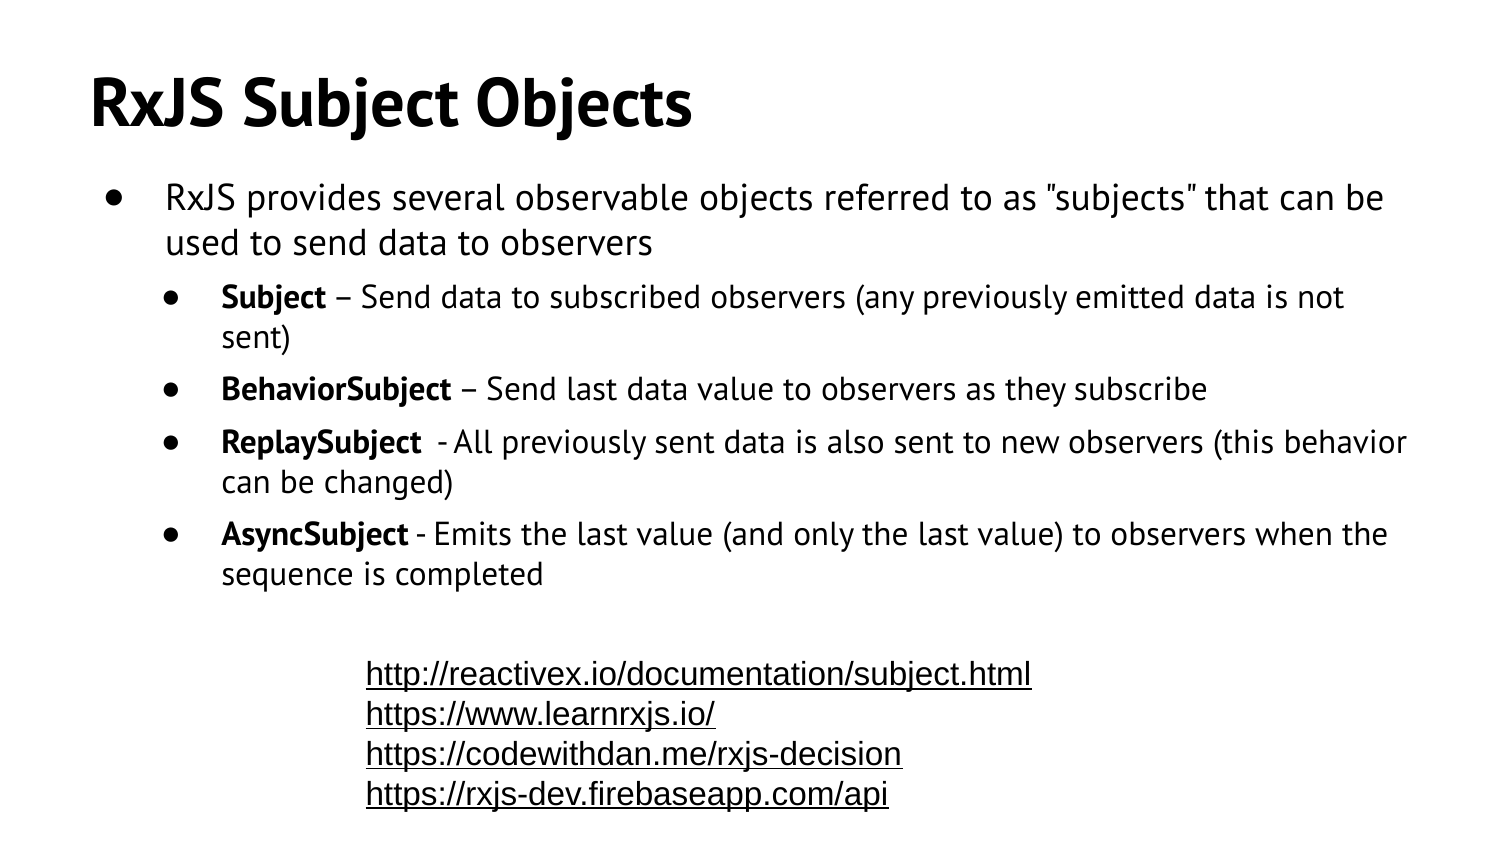

# RxJS Subject Objects
RxJS provides several observable objects referred to as "subjects" that can be used to send data to observers
Subject – Send data to subscribed observers (any previously emitted data is not sent)
BehaviorSubject – Send last data value to observers as they subscribe
ReplaySubject  - All previously sent data is also sent to new observers (this behavior can be changed)
AsyncSubject - Emits the last value (and only the last value) to observers when the sequence is completed
http://reactivex.io/documentation/subject.html
https://www.learnrxjs.io/
https://codewithdan.me/rxjs-decision
https://rxjs-dev.firebaseapp.com/api